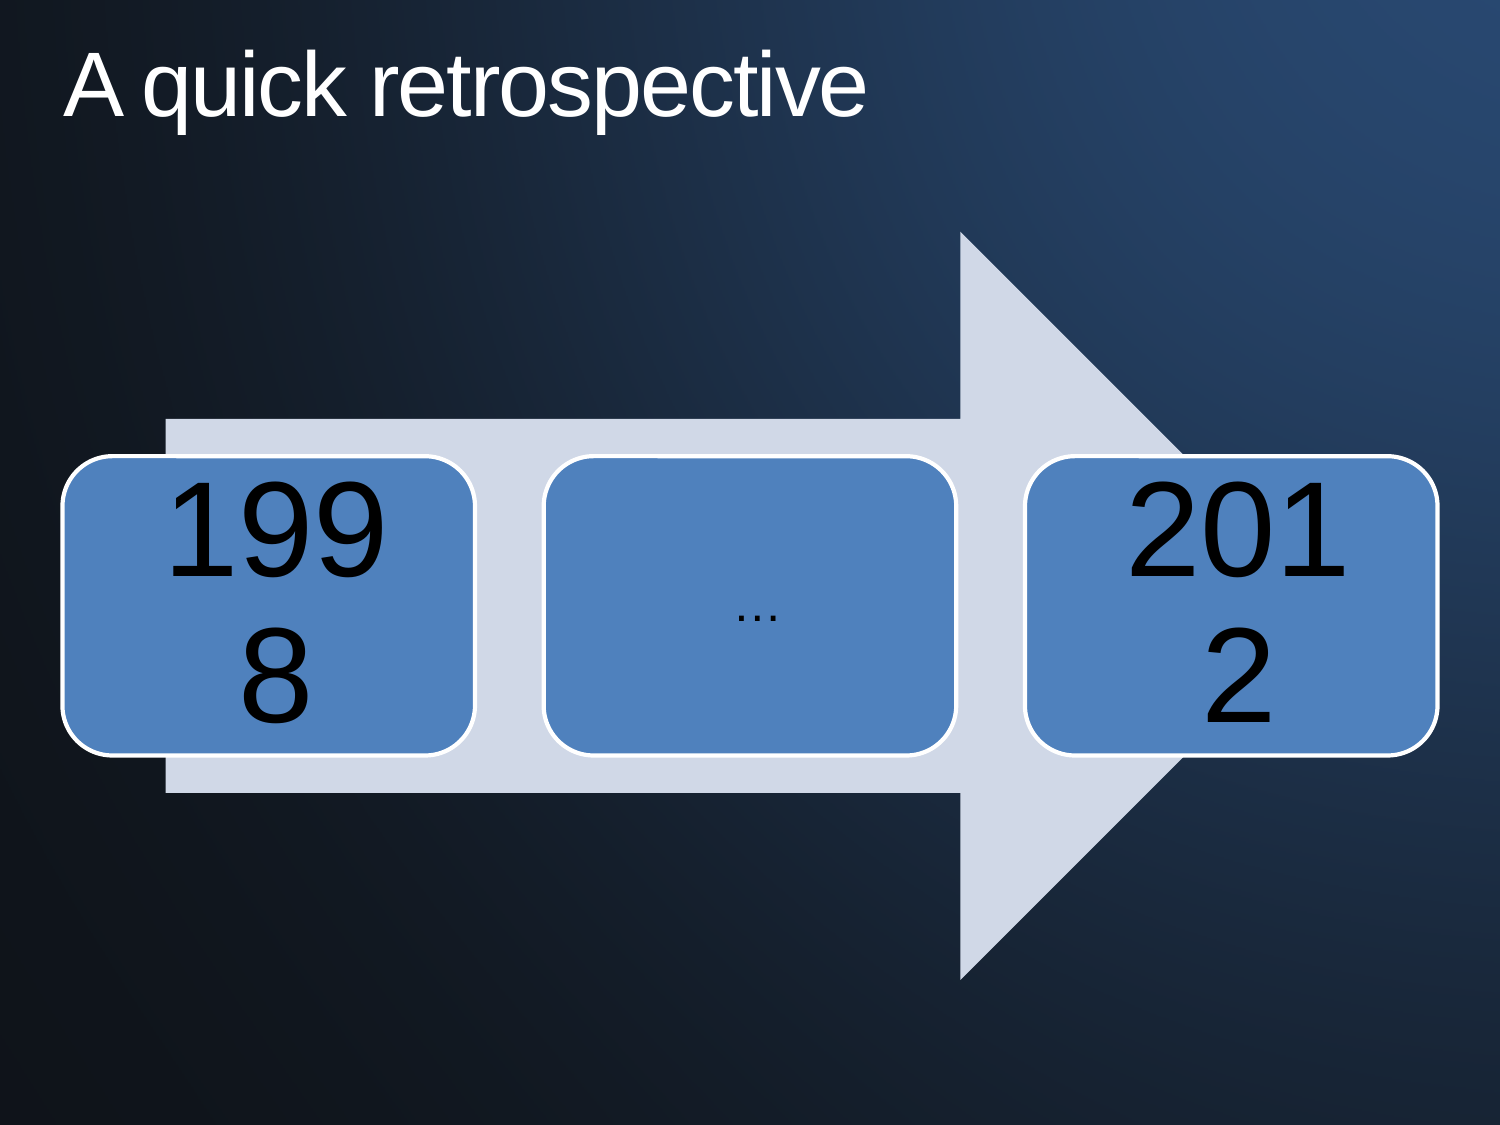

# A quick retrospective
1998
…
2012